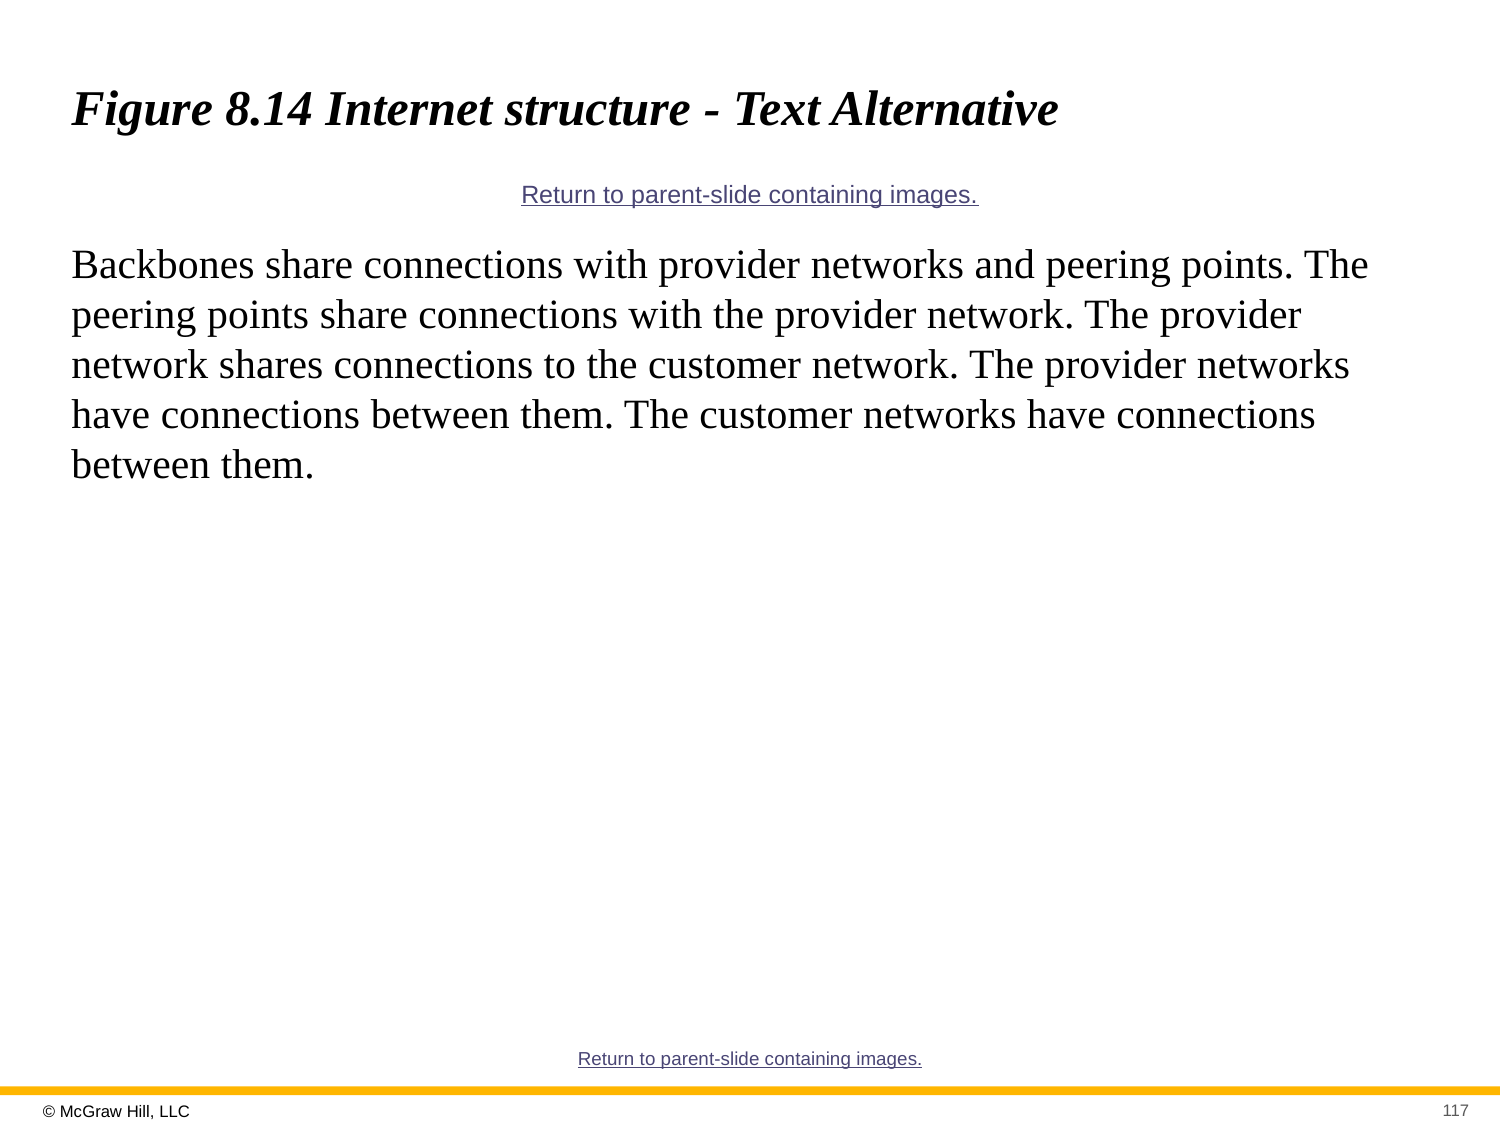

# Figure 8.14 Internet structure - Text Alternative
Return to parent-slide containing images.
Backbones share connections with provider networks and peering points. The peering points share connections with the provider network. The provider network shares connections to the customer network. The provider networks have connections between them. The customer networks have connections between them.
Return to parent-slide containing images.
117